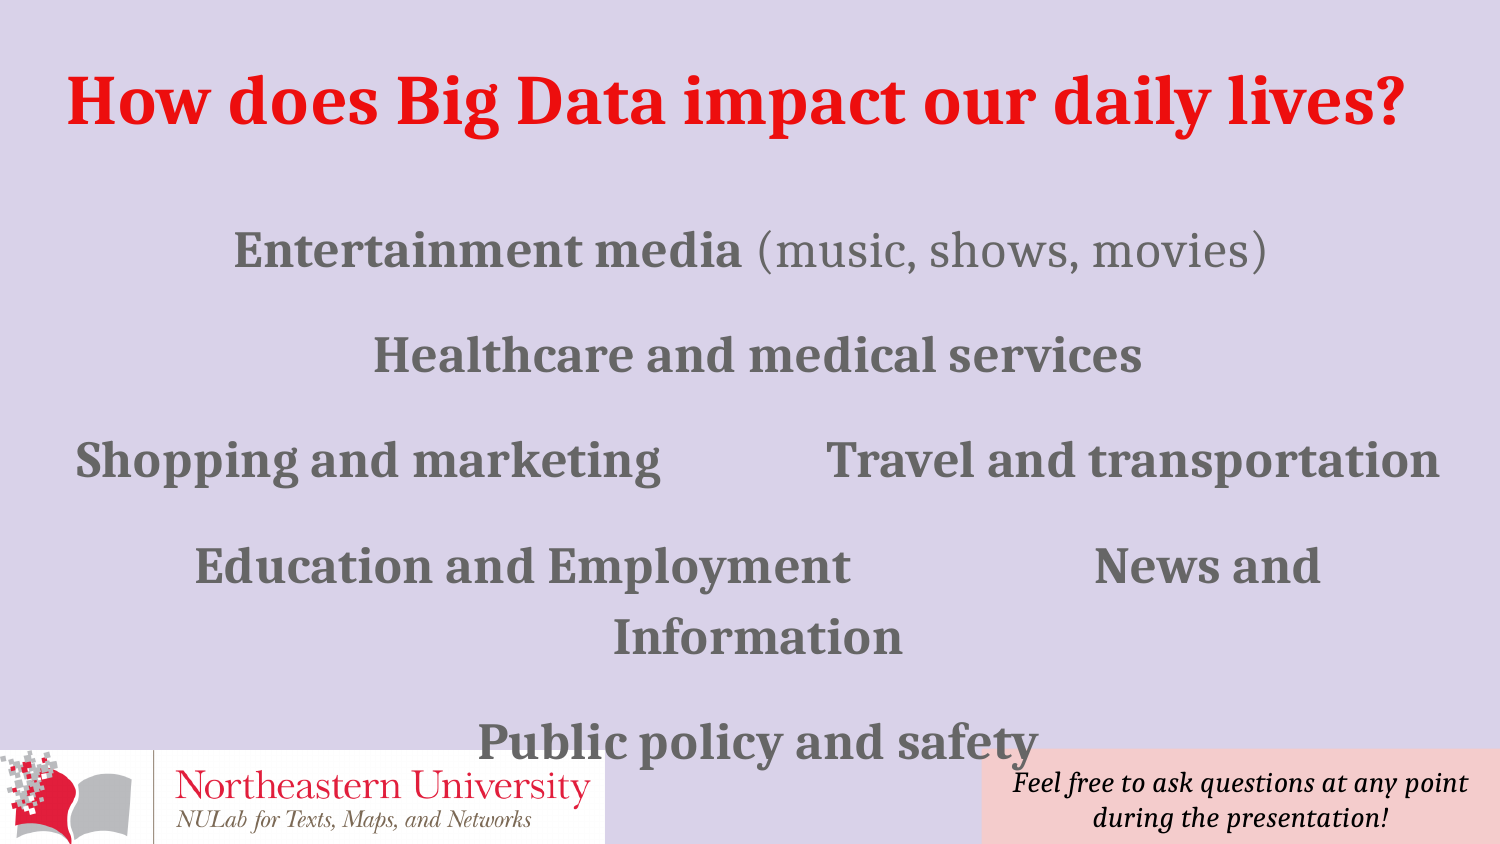

# How does Big Data impact our daily lives?
Entertainment media (music, shows, movies)
Healthcare and medical services
Shopping and marketing		Travel and transportation
Education and Employment		News and Information
Public policy and safety